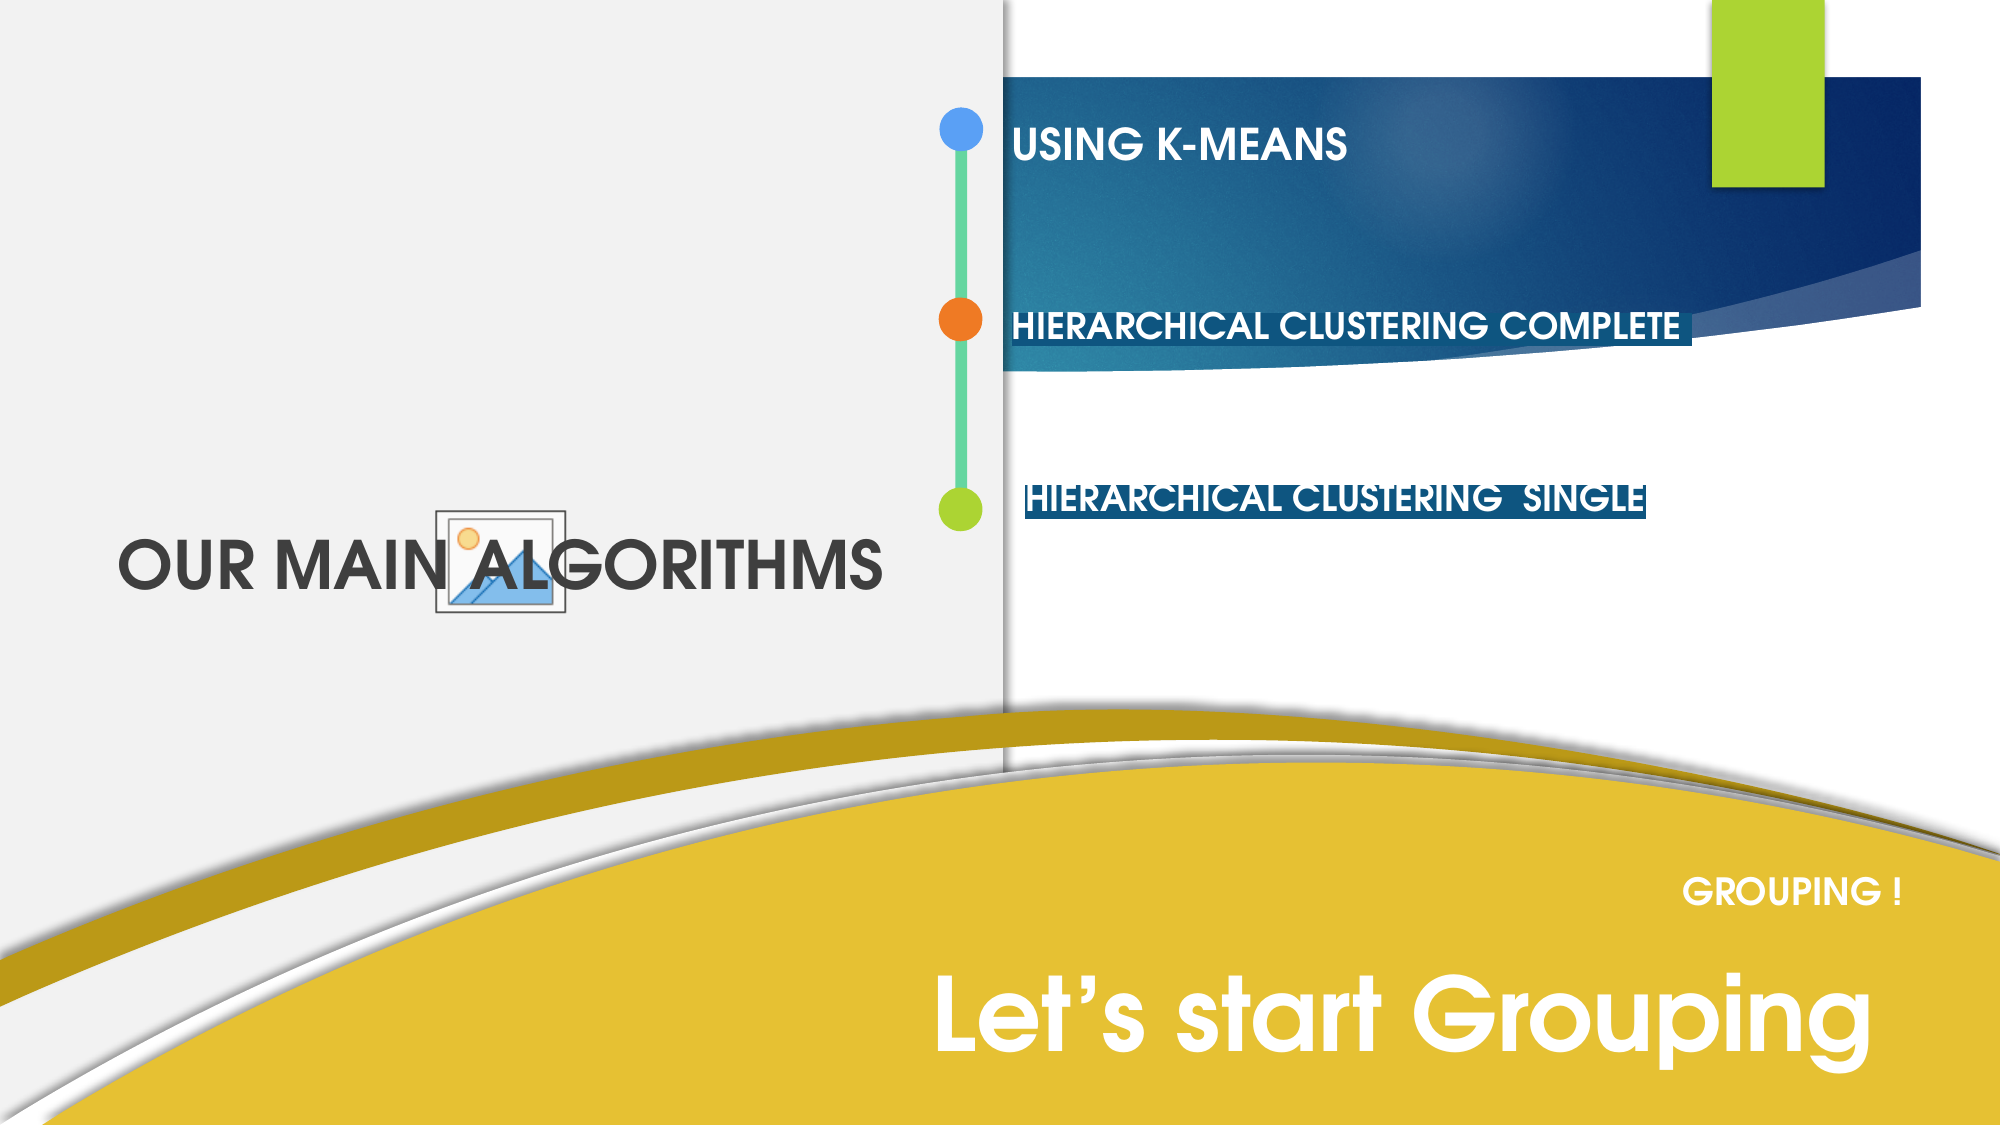

OUR MAIN ALGORITHMS

USING K-MEANS

HIERARCHICAL CLUSTERING COMPLETE

HIERARCHICAL CLUSTERING  SINGLE

GROUPING !
Let’s start Grouping